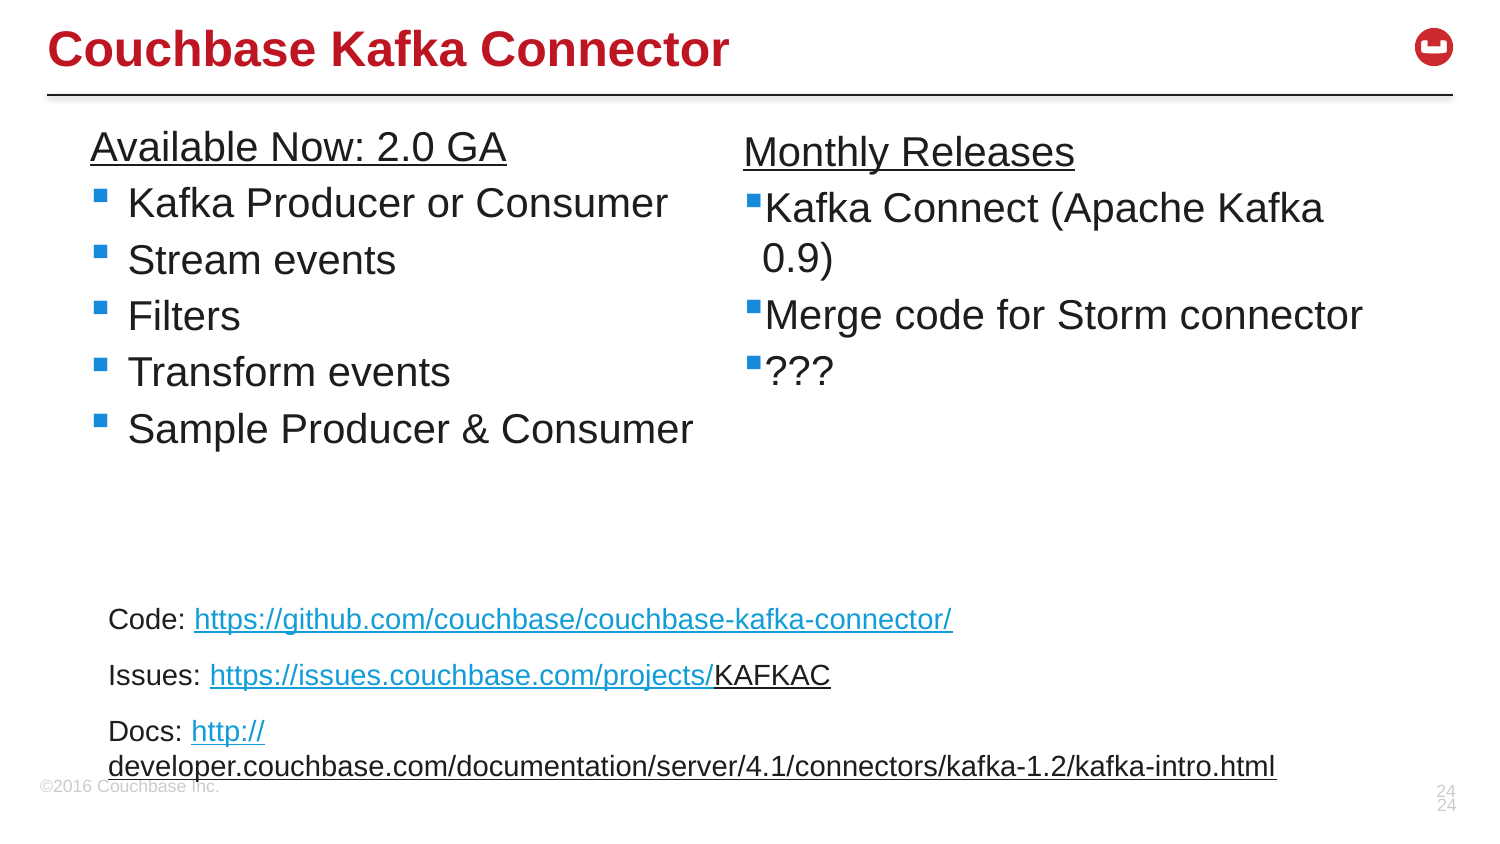

# Couchbase Kafka Connector
Available Now: 2.0 GA
Kafka Producer or Consumer
Stream events
Filters
Transform events
Sample Producer & Consumer

Monthly Releases
Kafka Connect (Apache Kafka 0.9)
Merge code for Storm connector
???

Code: https://github.com/couchbase/couchbase-kafka-connector/
Issues: https://issues.couchbase.com/projects/KAFKAC
Docs: http://developer.couchbase.com/documentation/server/4.1/connectors/kafka-1.2/kafka-intro.html
24